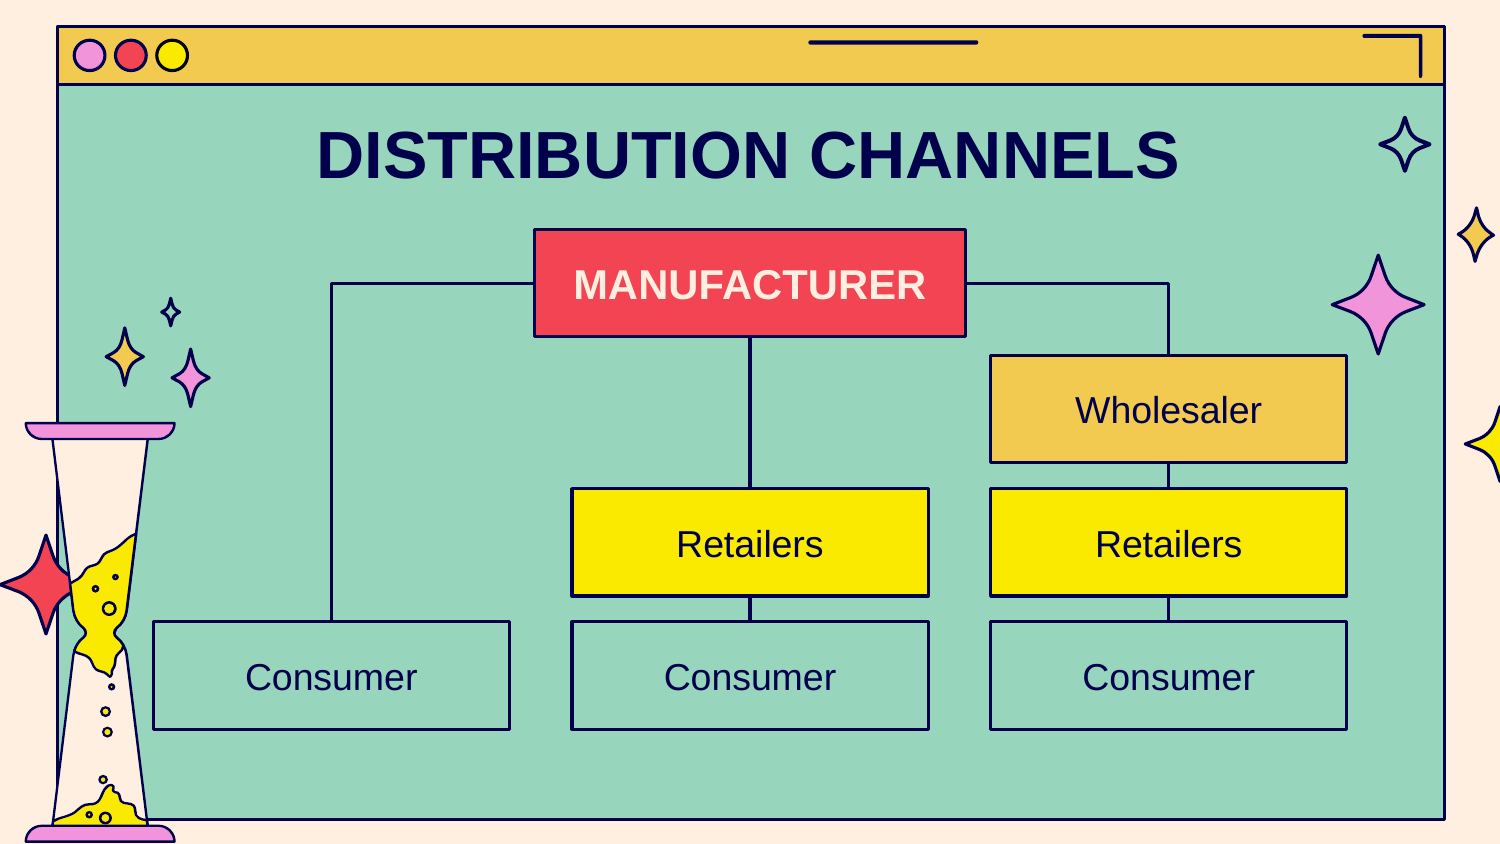

# DISTRIBUTION CHANNELS

MANUFACTURER

Wholesaler

Retailers
Retailers

Consumer
Consumer
Consumer